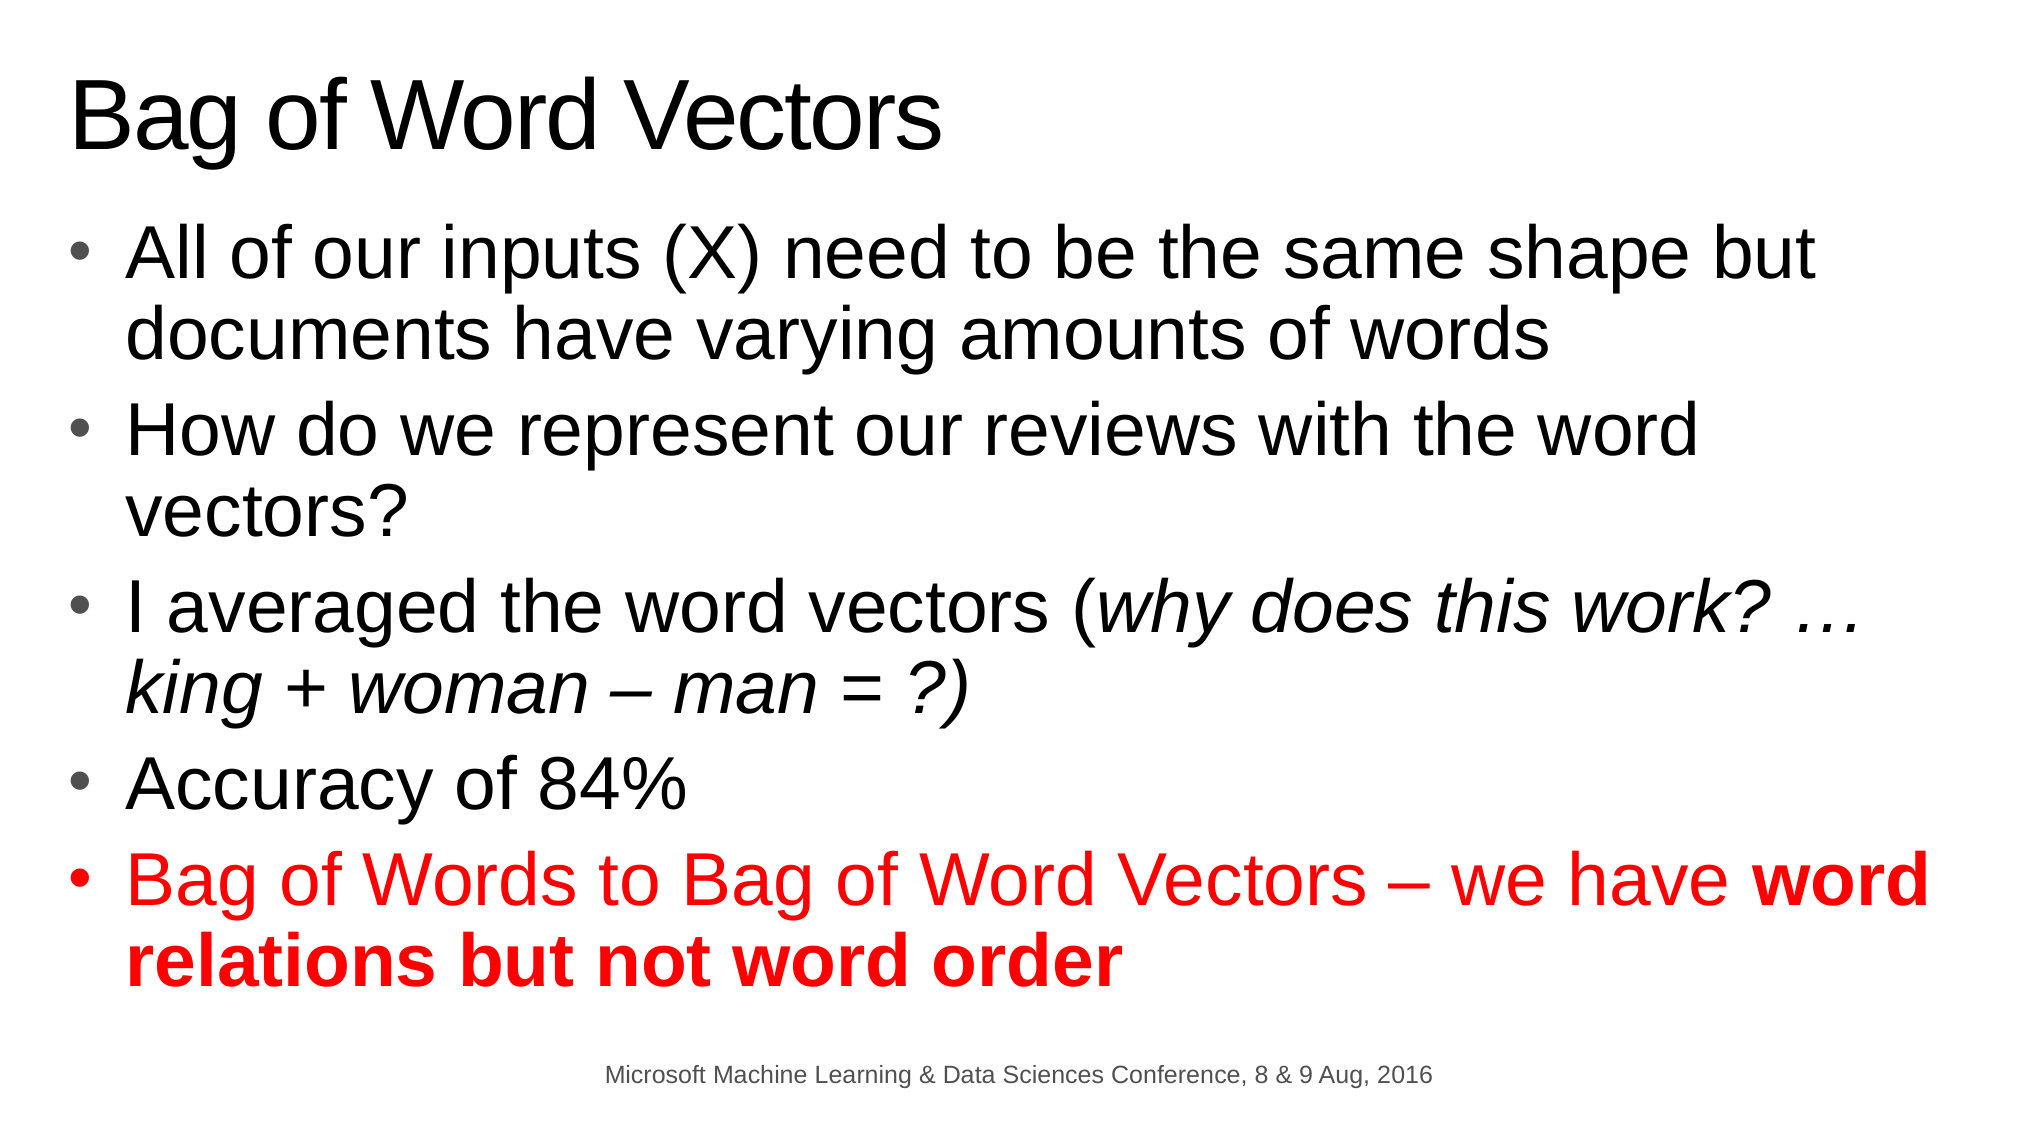

# Bag of Word Vectors
All of our inputs (X) need to be the same shape but documents have varying amounts of words
How do we represent our reviews with the word vectors?
I averaged the word vectors (why does this work? … king + woman – man = ?)
Accuracy of 84%
Bag of Words to Bag of Word Vectors – we have word relations but not word order